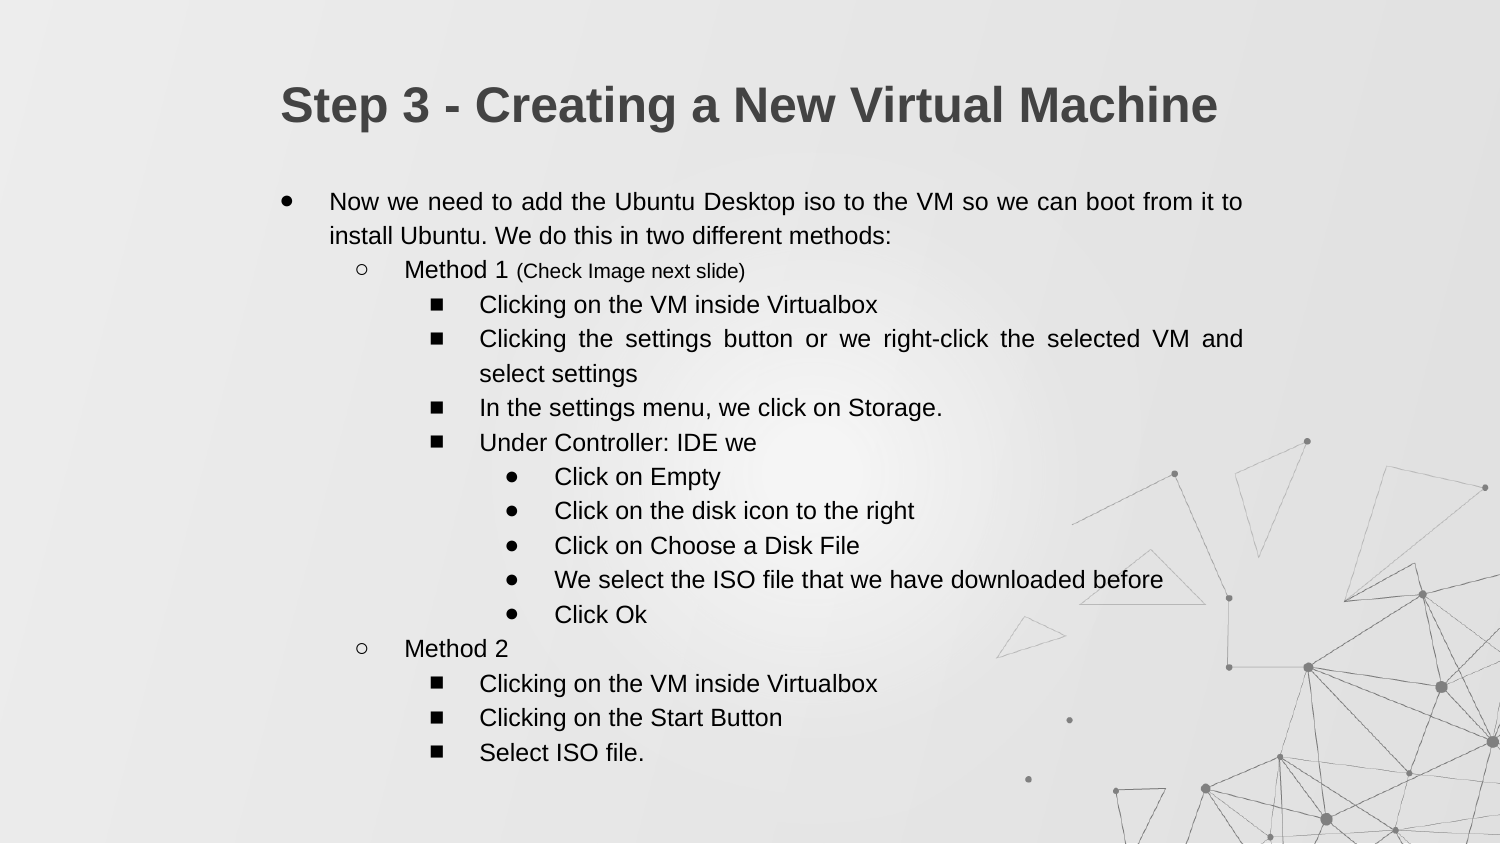

# Step 3 - Creating a New Virtual Machine

Now we need to add the Ubuntu Desktop iso to the VM so we can boot from it to install Ubuntu. We do this in two different methods:
Method 1 (Check Image next slide)
Clicking on the VM inside Virtualbox
Clicking the settings button or we right-click the selected VM and select settings
In the settings menu, we click on Storage.
Under Controller: IDE we
Click on Empty
Click on the disk icon to the right
Click on Choose a Disk File
We select the ISO file that we have downloaded before
Click Ok
Method 2
Clicking on the VM inside Virtualbox
Clicking on the Start Button
Select ISO file.